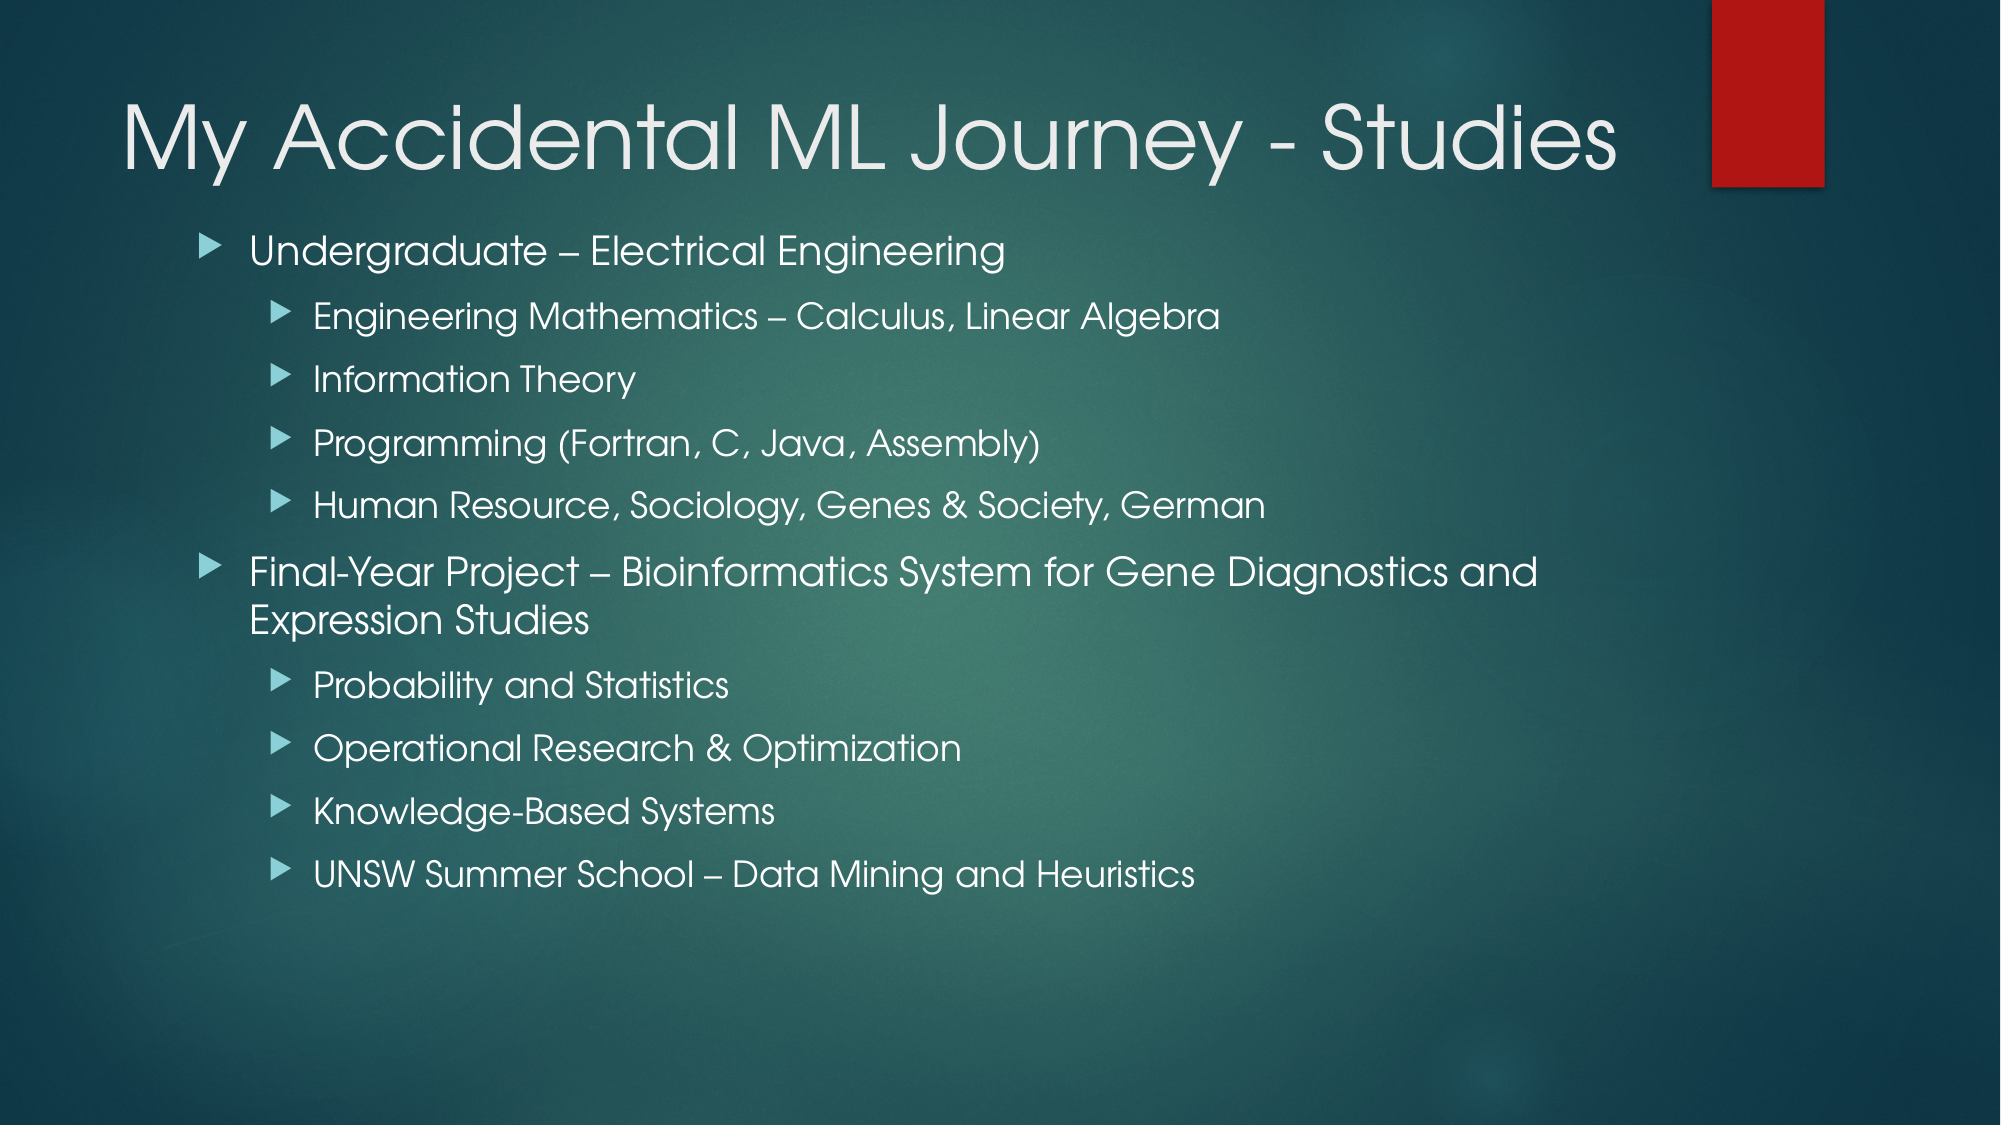

# My Accidental ML Journey - Studies
Undergraduate – Electrical Engineering
Engineering Mathematics – Calculus, Linear Algebra
Information Theory
Programming (Fortran, C, Java, Assembly)
Human Resource, Sociology, Genes & Society, German
Final-Year Project – Bioinformatics System for Gene Diagnostics and Expression Studies
Probability and Statistics
Operational Research & Optimization
Knowledge-Based Systems
UNSW Summer School – Data Mining and Heuristics